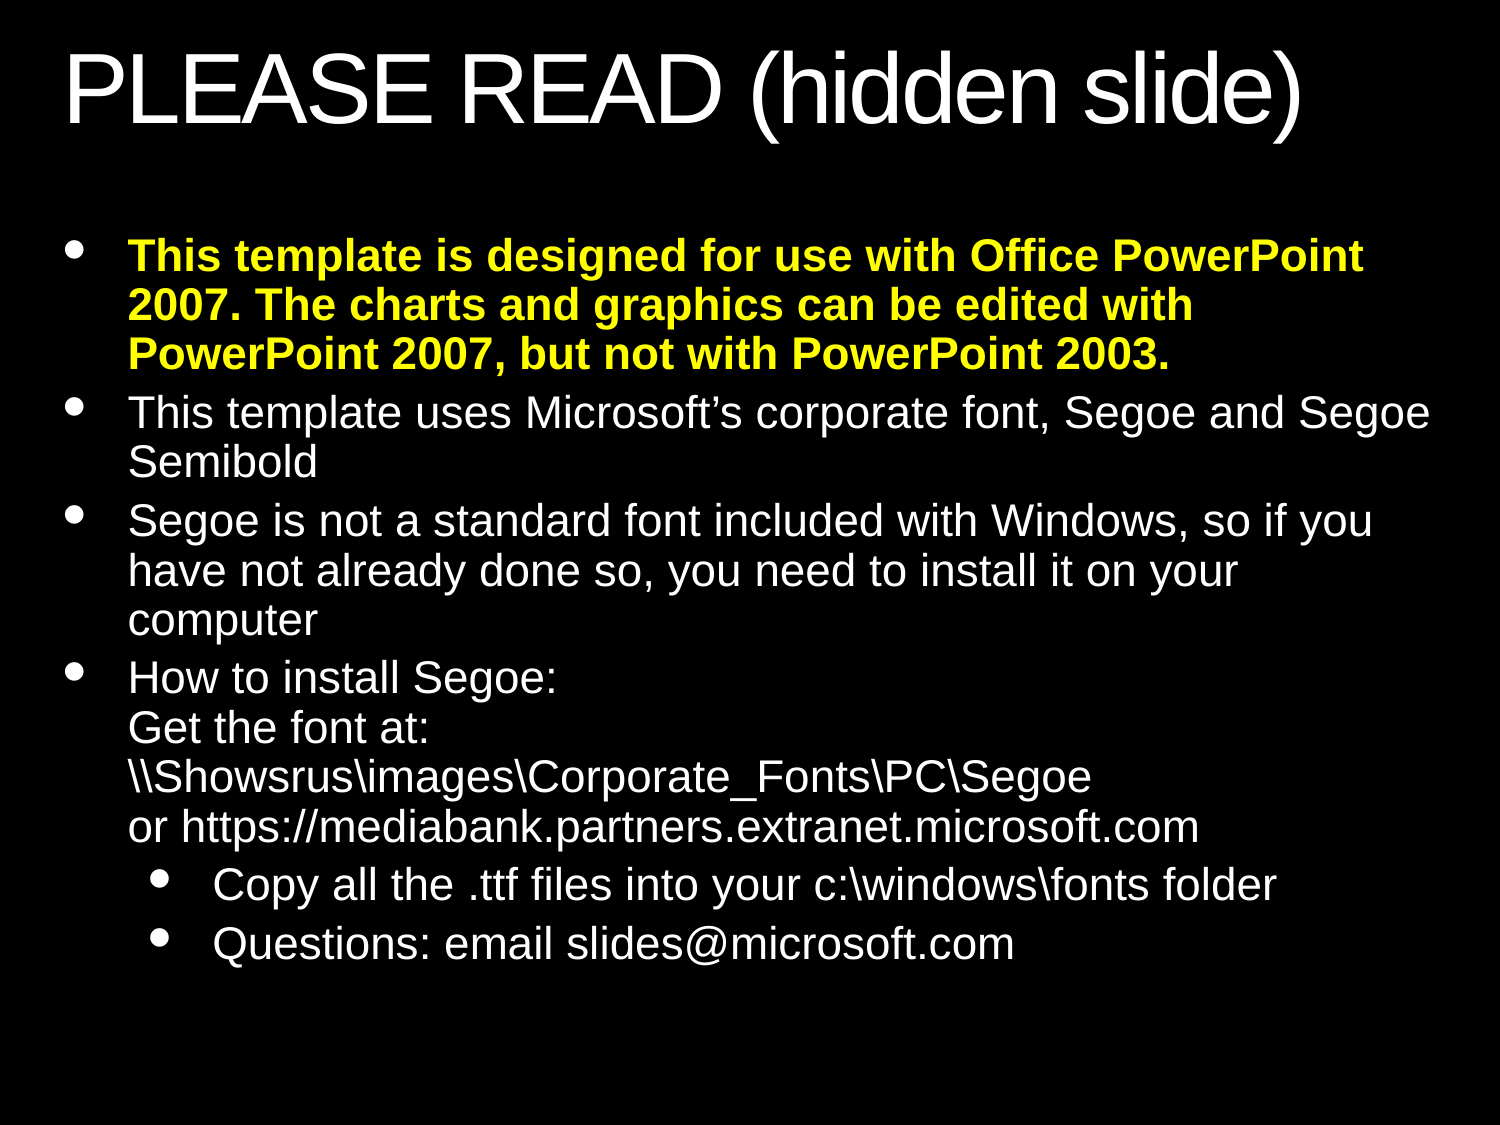

# PLEASE READ (hidden slide)
This template is designed for use with Office PowerPoint 2007. The charts and graphics can be edited with PowerPoint 2007, but not with PowerPoint 2003.
This template uses Microsoft’s corporate font, Segoe and Segoe Semibold
Segoe is not a standard font included with Windows, so if you have not already done so, you need to install it on your computer
How to install Segoe:
Get the font at:
\\Showsrus\images\Corporate_Fonts\PC\Segoe
or https://mediabank.partners.extranet.microsoft.com
Copy all the .ttf files into your c:\windows\fonts folder
Questions: email slides@microsoft.com